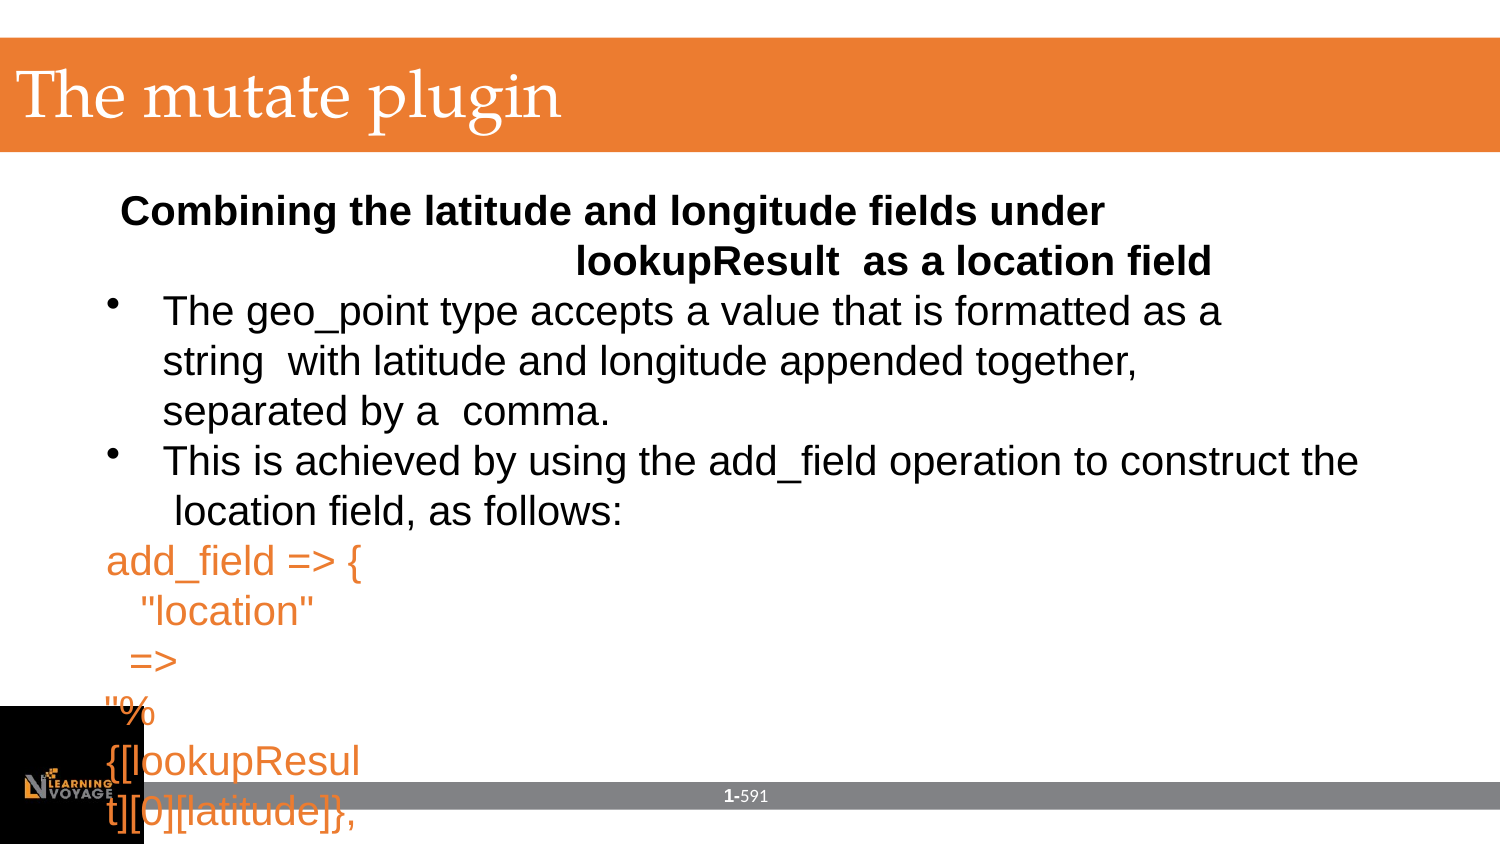

# The mutate plugin
Combining the latitude and longitude fields under lookupResult  as a location field
The geo_point type accepts a value that is formatted as a string  with latitude and longitude appended together, separated by a  comma.
This is achieved by using the add_field operation to construct the  location field, as follows:
add_field => {  "location" =>
"%{[lookupResult][0][latitude]},%{[lookupResult][0][longitude]}"
}
1-591